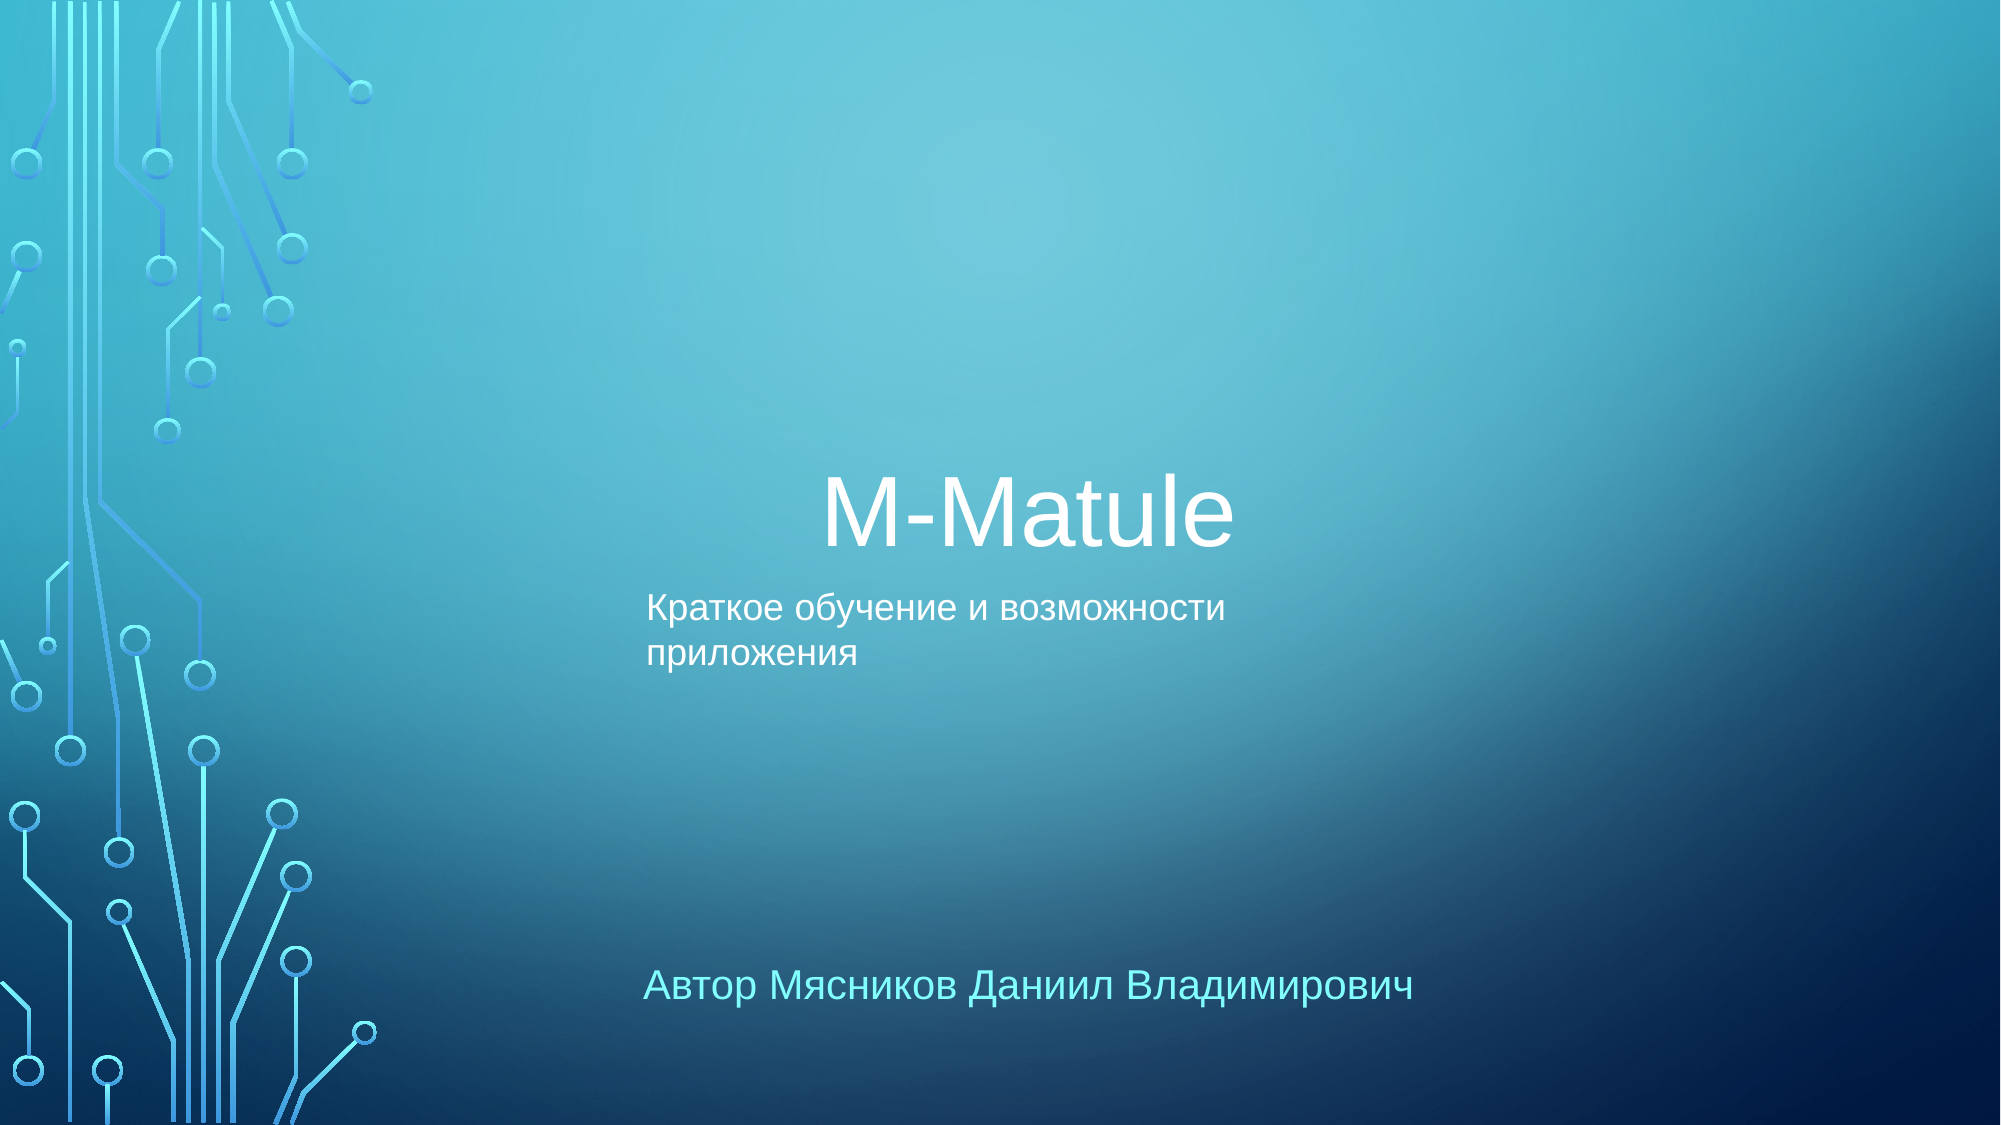

# M-Matule
Краткое обучение и возможности приложения
Автор Мясников Даниил Владимирович